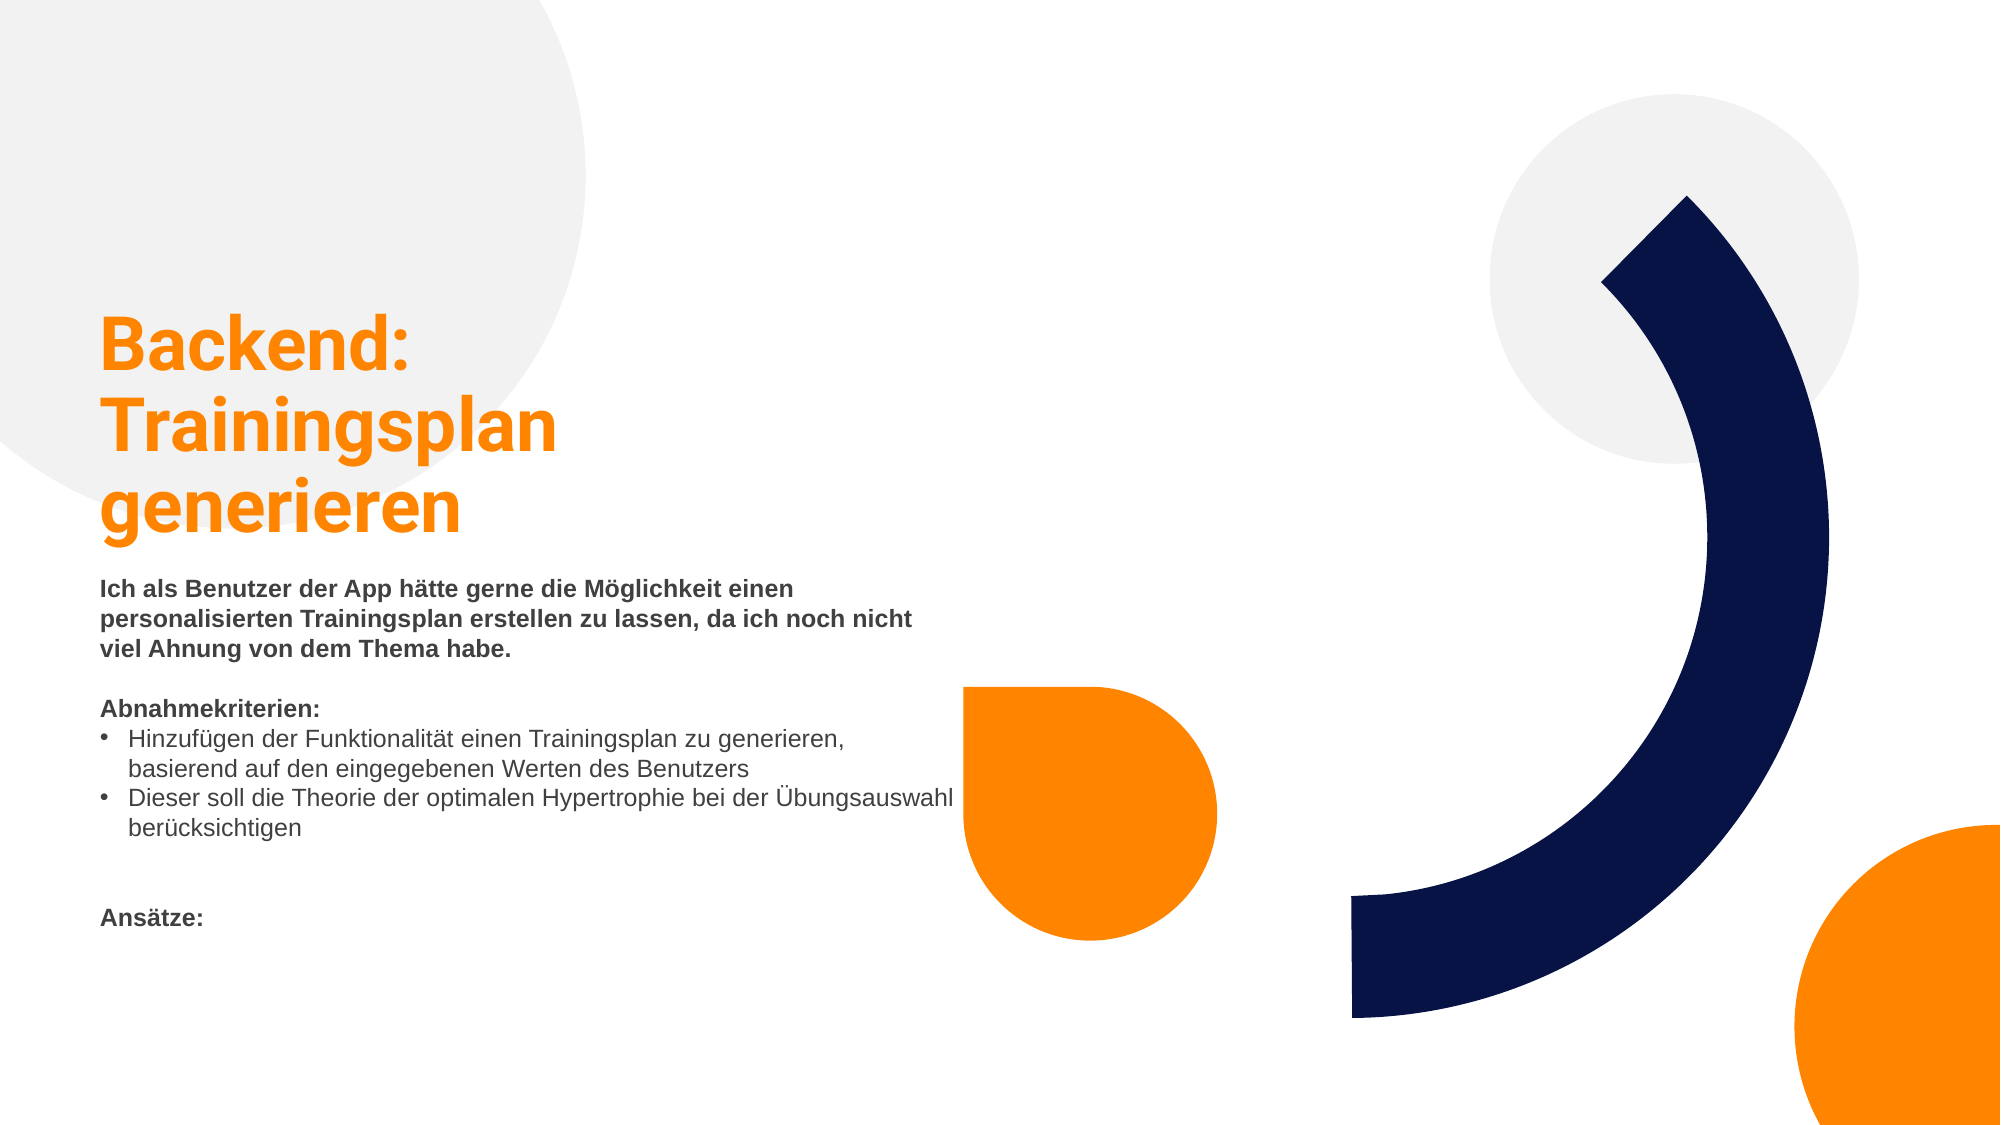

Backend: Trainingsplan generieren
Ich als Benutzer der App hätte gerne die Möglichkeit einen personalisierten Trainingsplan erstellen zu lassen, da ich noch nicht viel Ahnung von dem Thema habe.

Abnahmekriterien:
Hinzufügen der Funktionalität einen Trainingsplan zu generieren, basierend auf den eingegebenen Werten des Benutzers
Dieser soll die Theorie der optimalen Hypertrophie bei der Übungsauswahl berücksichtigen

Ansätze: